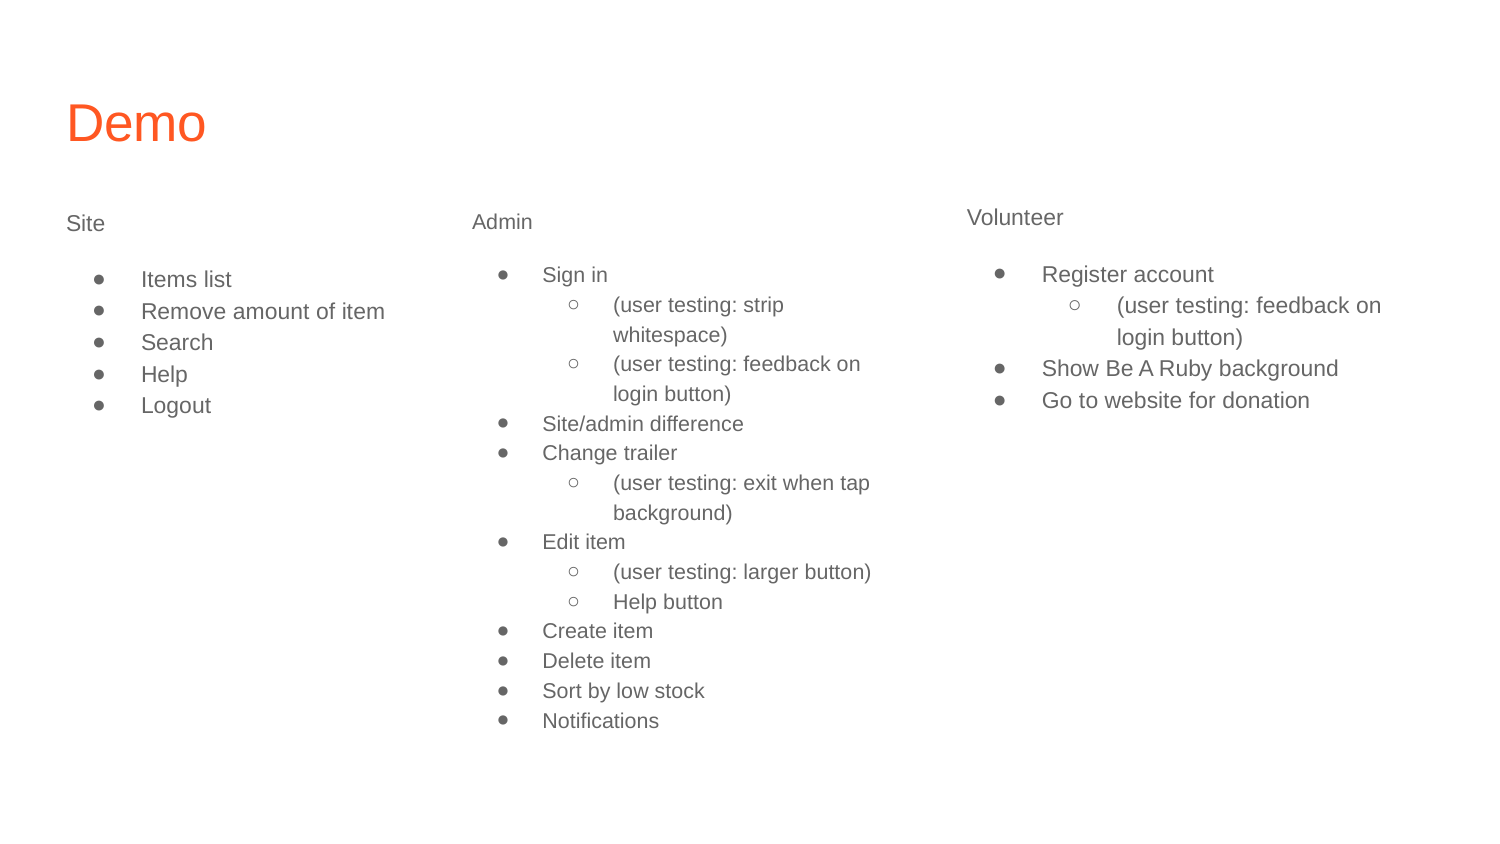

# Demo
Volunteer
Register account
(user testing: feedback on login button)
Show Be A Ruby background
Go to website for donation
Site
Items list
Remove amount of item
Search
Help
Logout
Admin
Sign in
(user testing: strip whitespace)
(user testing: feedback on login button)
Site/admin difference
Change trailer
(user testing: exit when tap background)
Edit item
(user testing: larger button)
Help button
Create item
Delete item
Sort by low stock
Notifications